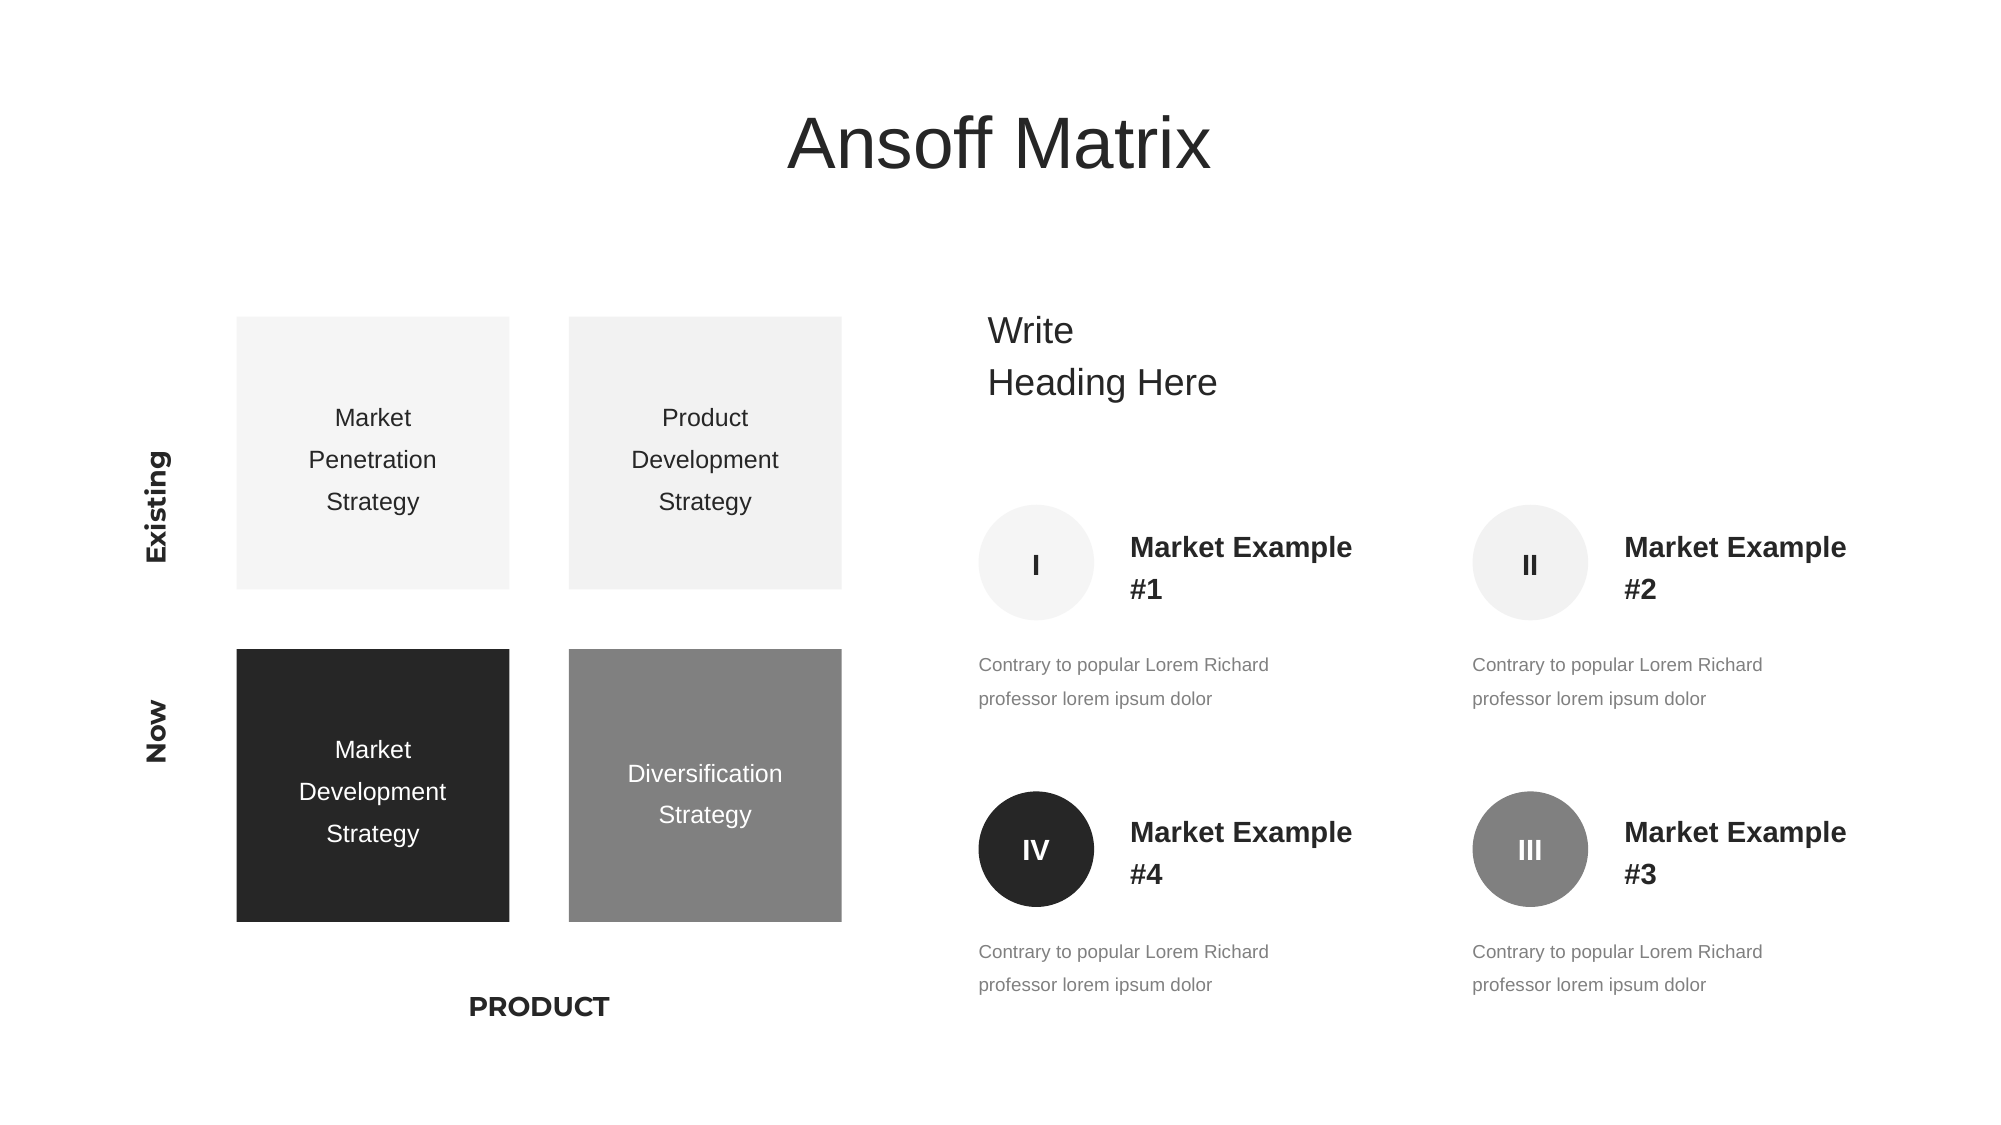

Ansoff Matrix
Write
Heading Here

Market
Penetration
Strategy
Product
Development
Strategy
Existing

Market Example #1
Market Example #2
I
II
Contrary to popular Lorem Richard professor lorem ipsum dolor
Contrary to popular Lorem Richard professor lorem ipsum dolor

Now
Market
Development
Strategy
Diversification
Strategy

Market Example #4
Market Example #3
IV
III
Contrary to popular Lorem Richard professor lorem ipsum dolor
Contrary to popular Lorem Richard professor lorem ipsum dolor
PRODUCT